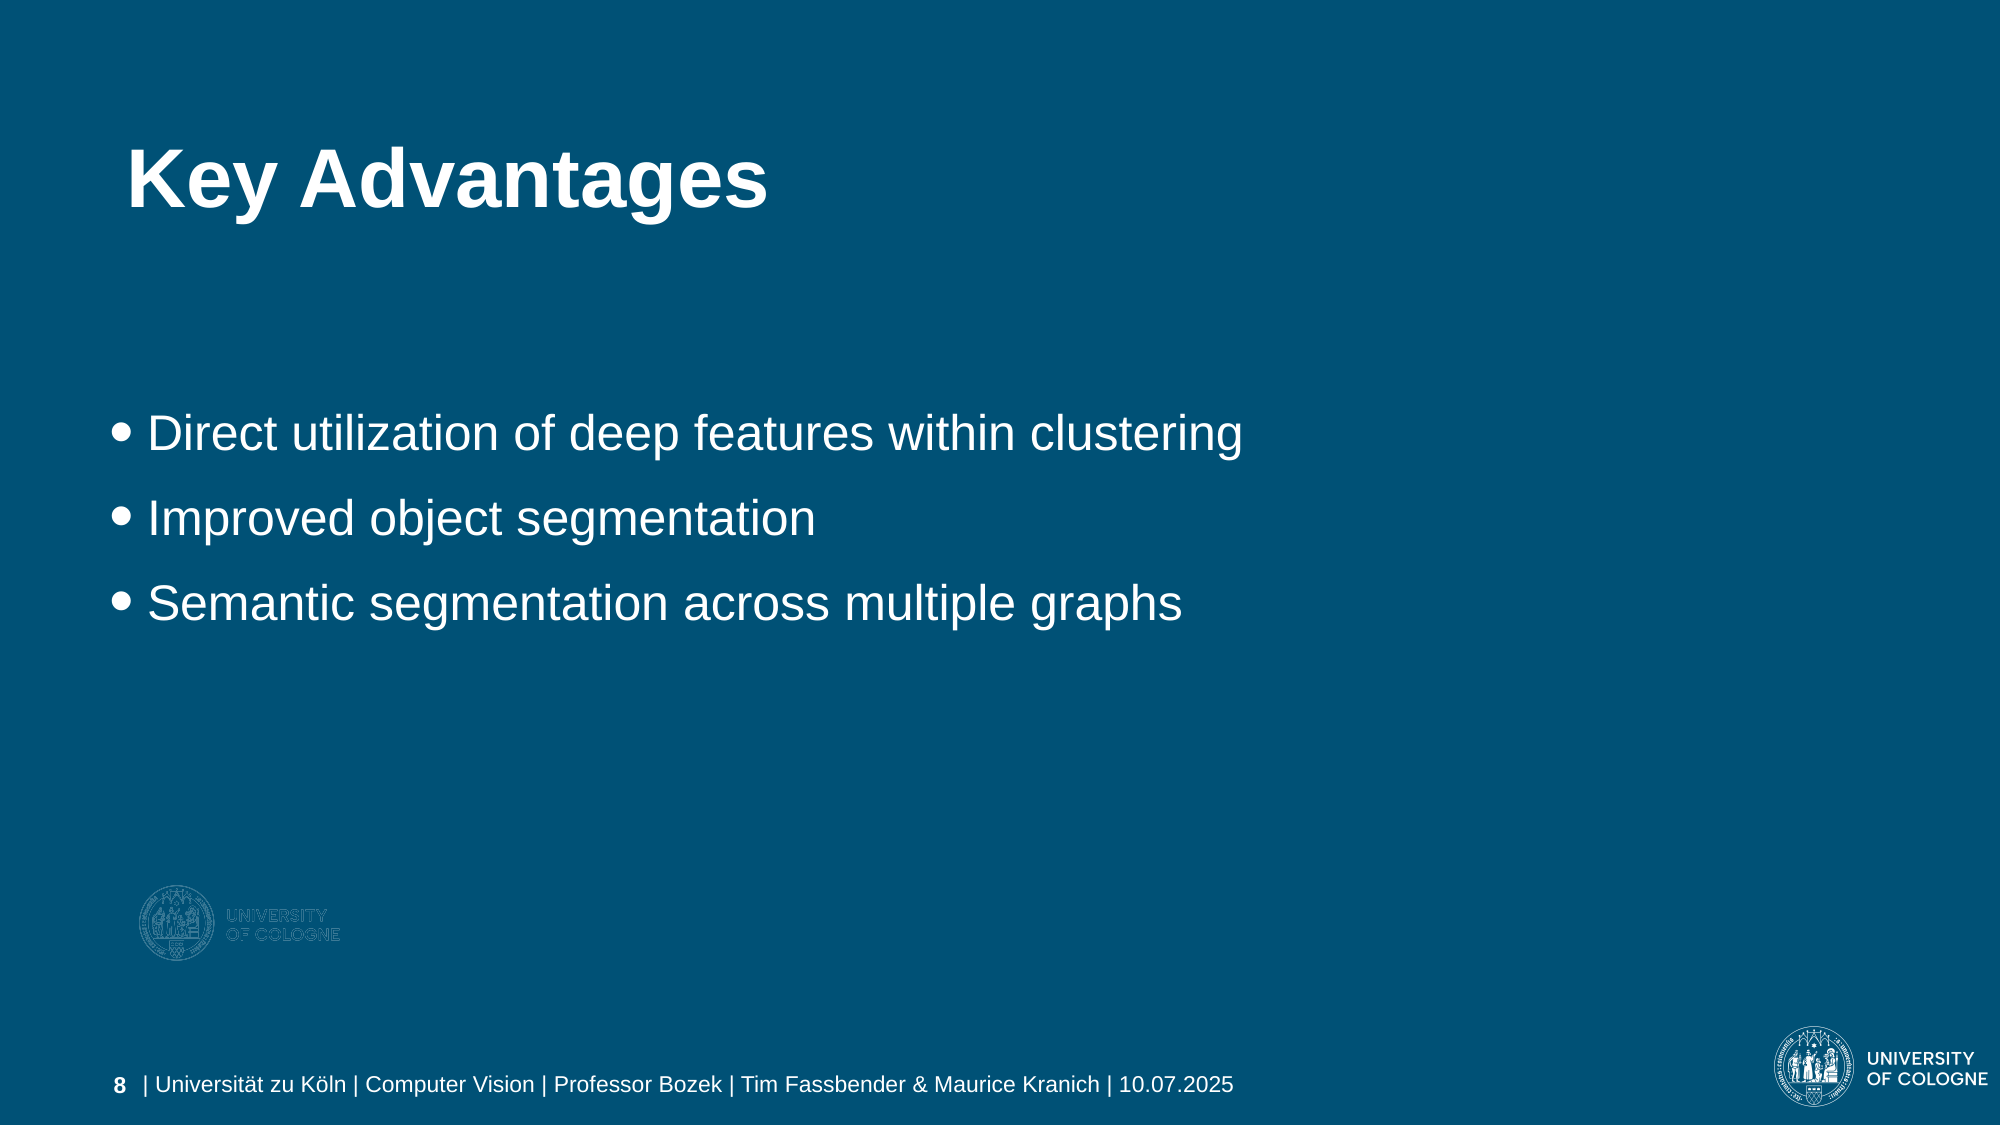

# Key Advantages

Direct utilization of deep features within clustering
Improved object segmentation
Semantic segmentation across multiple graphs

| Universität zu Köln | Computer Vision | Professor Bozek | Tim Fassbender & Maurice Kranich | 10.07.2025
8